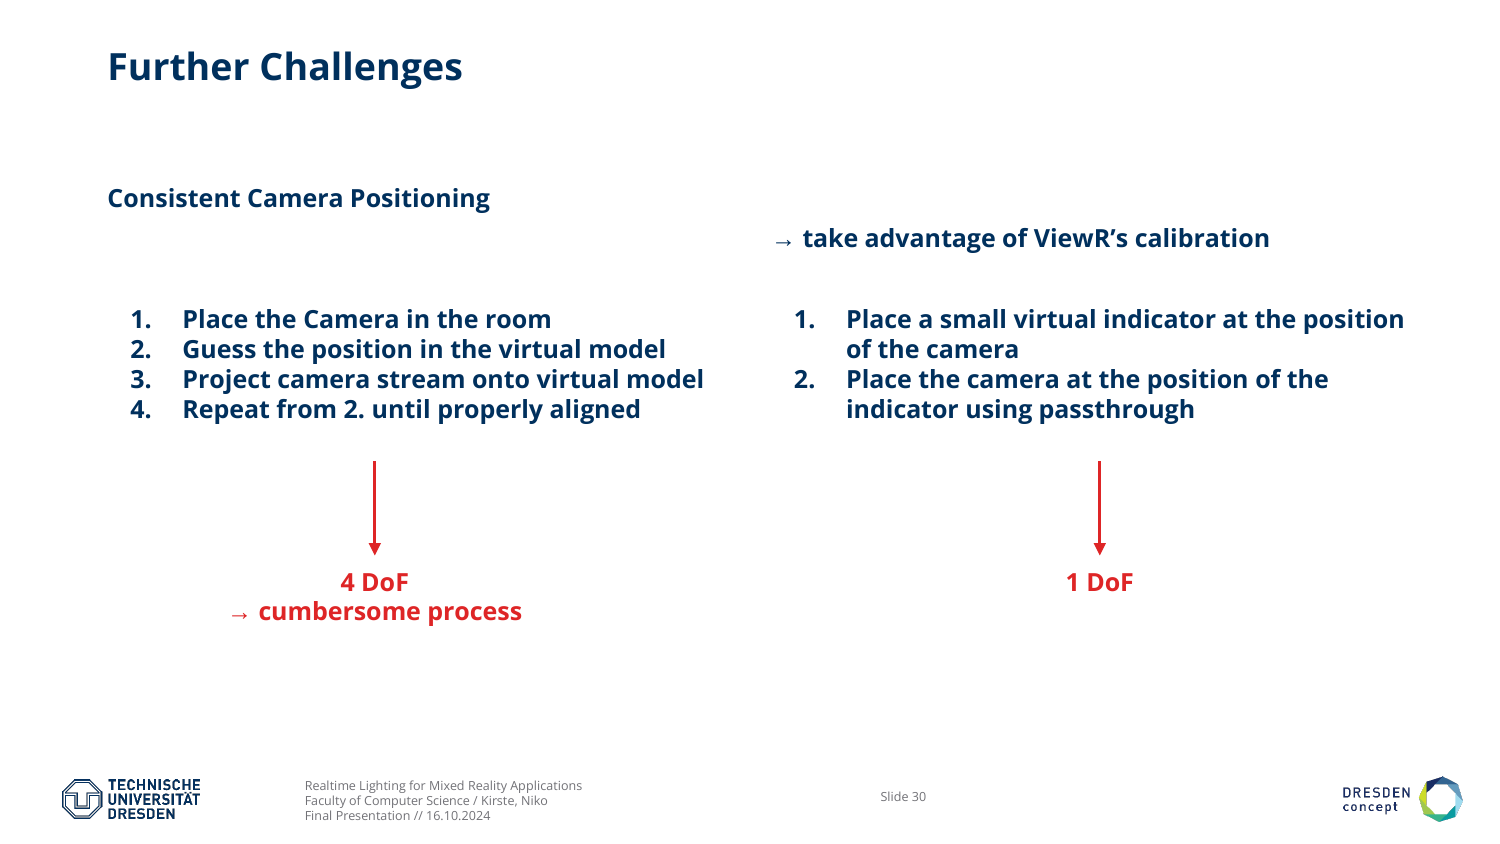

# Further Challenges
Consistent Camera Positioning

Place the Camera in the room
Guess the position in the virtual model
Project camera stream onto virtual model
Repeat from 2. until properly aligned

→ take advantage of ViewR’s calibration

Place a small virtual indicator at the position of the camera
Place the camera at the position of the indicator using passthrough
4 DoF
→ cumbersome process
1 DoF